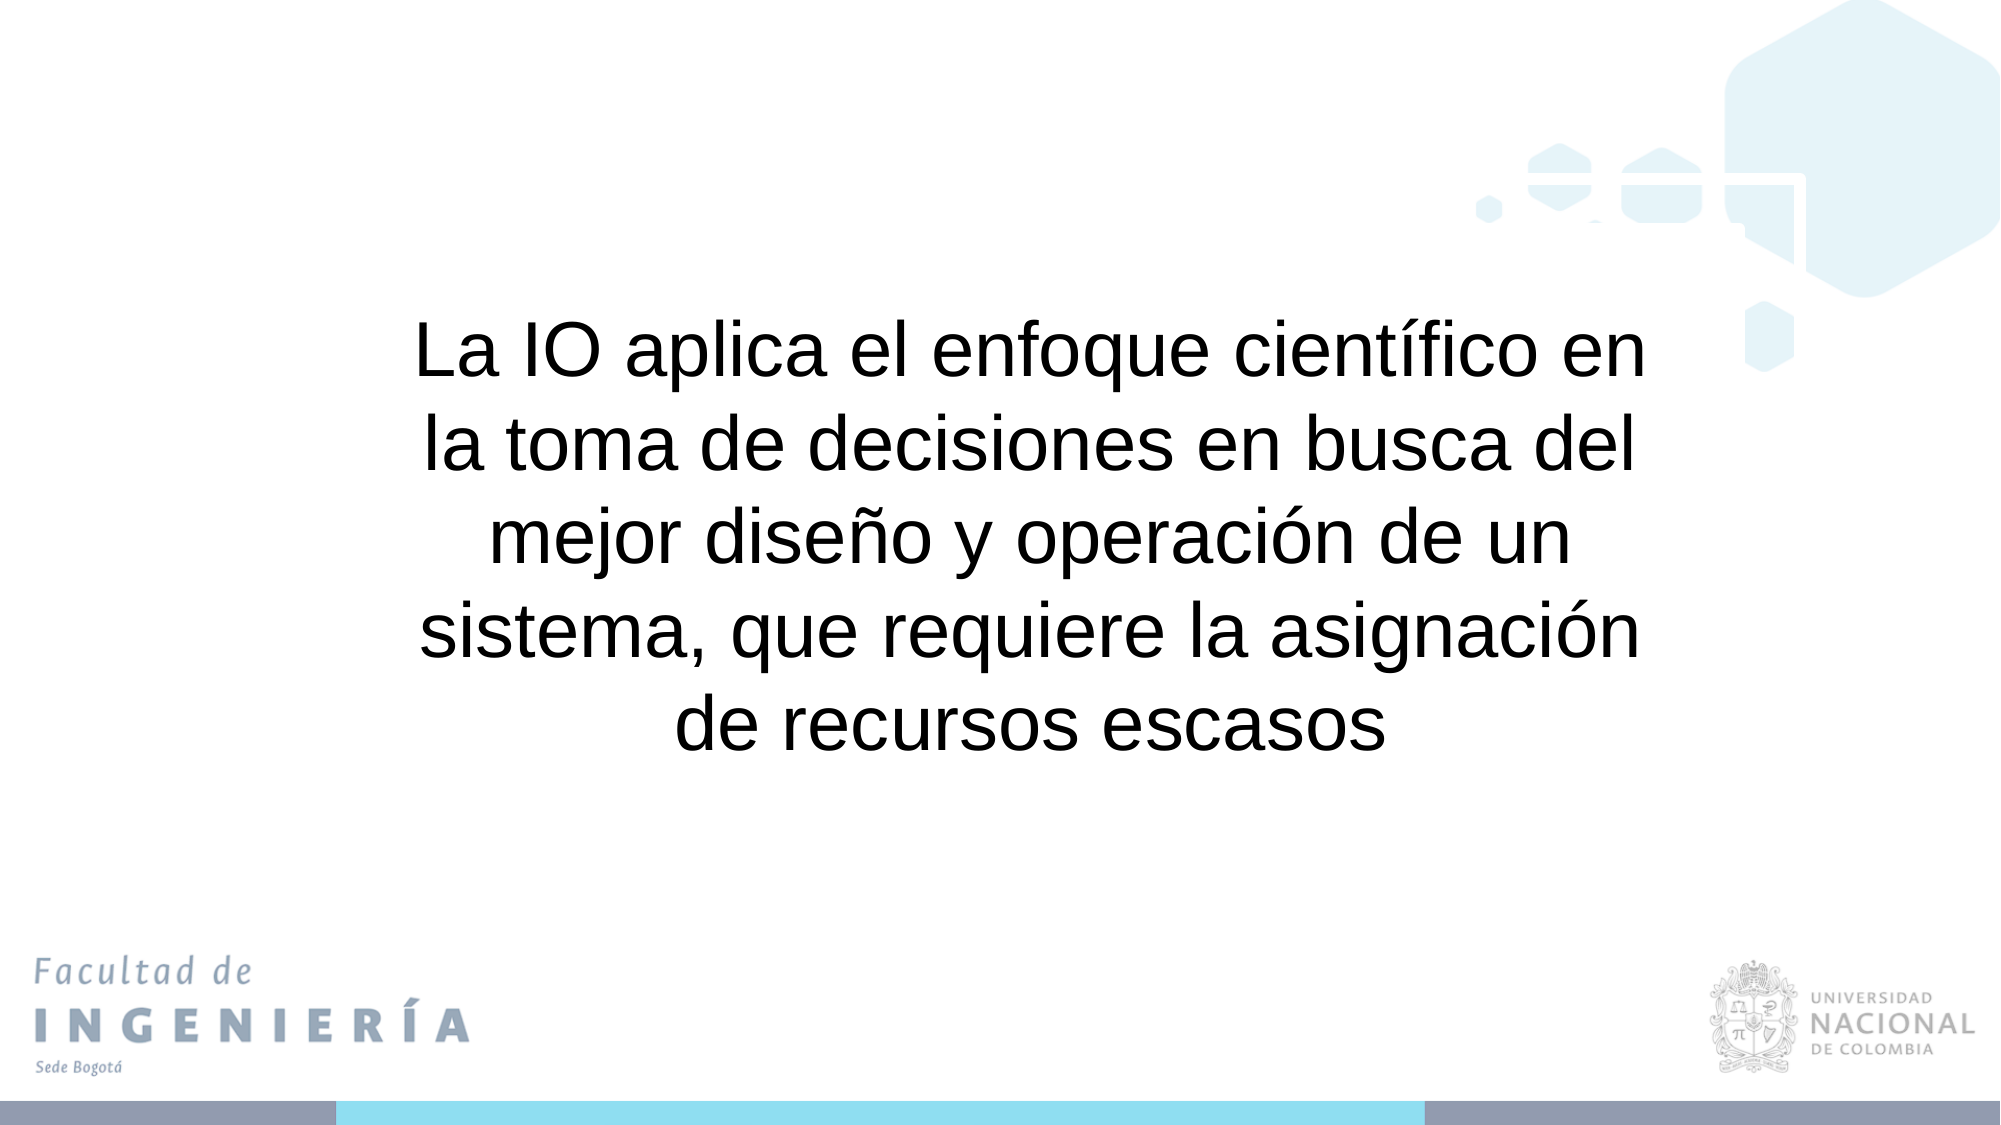

La IO aplica el enfoque científico en la toma de decisiones en busca del mejor diseño y operación de un sistema, que requiere la asignación de recursos escasos